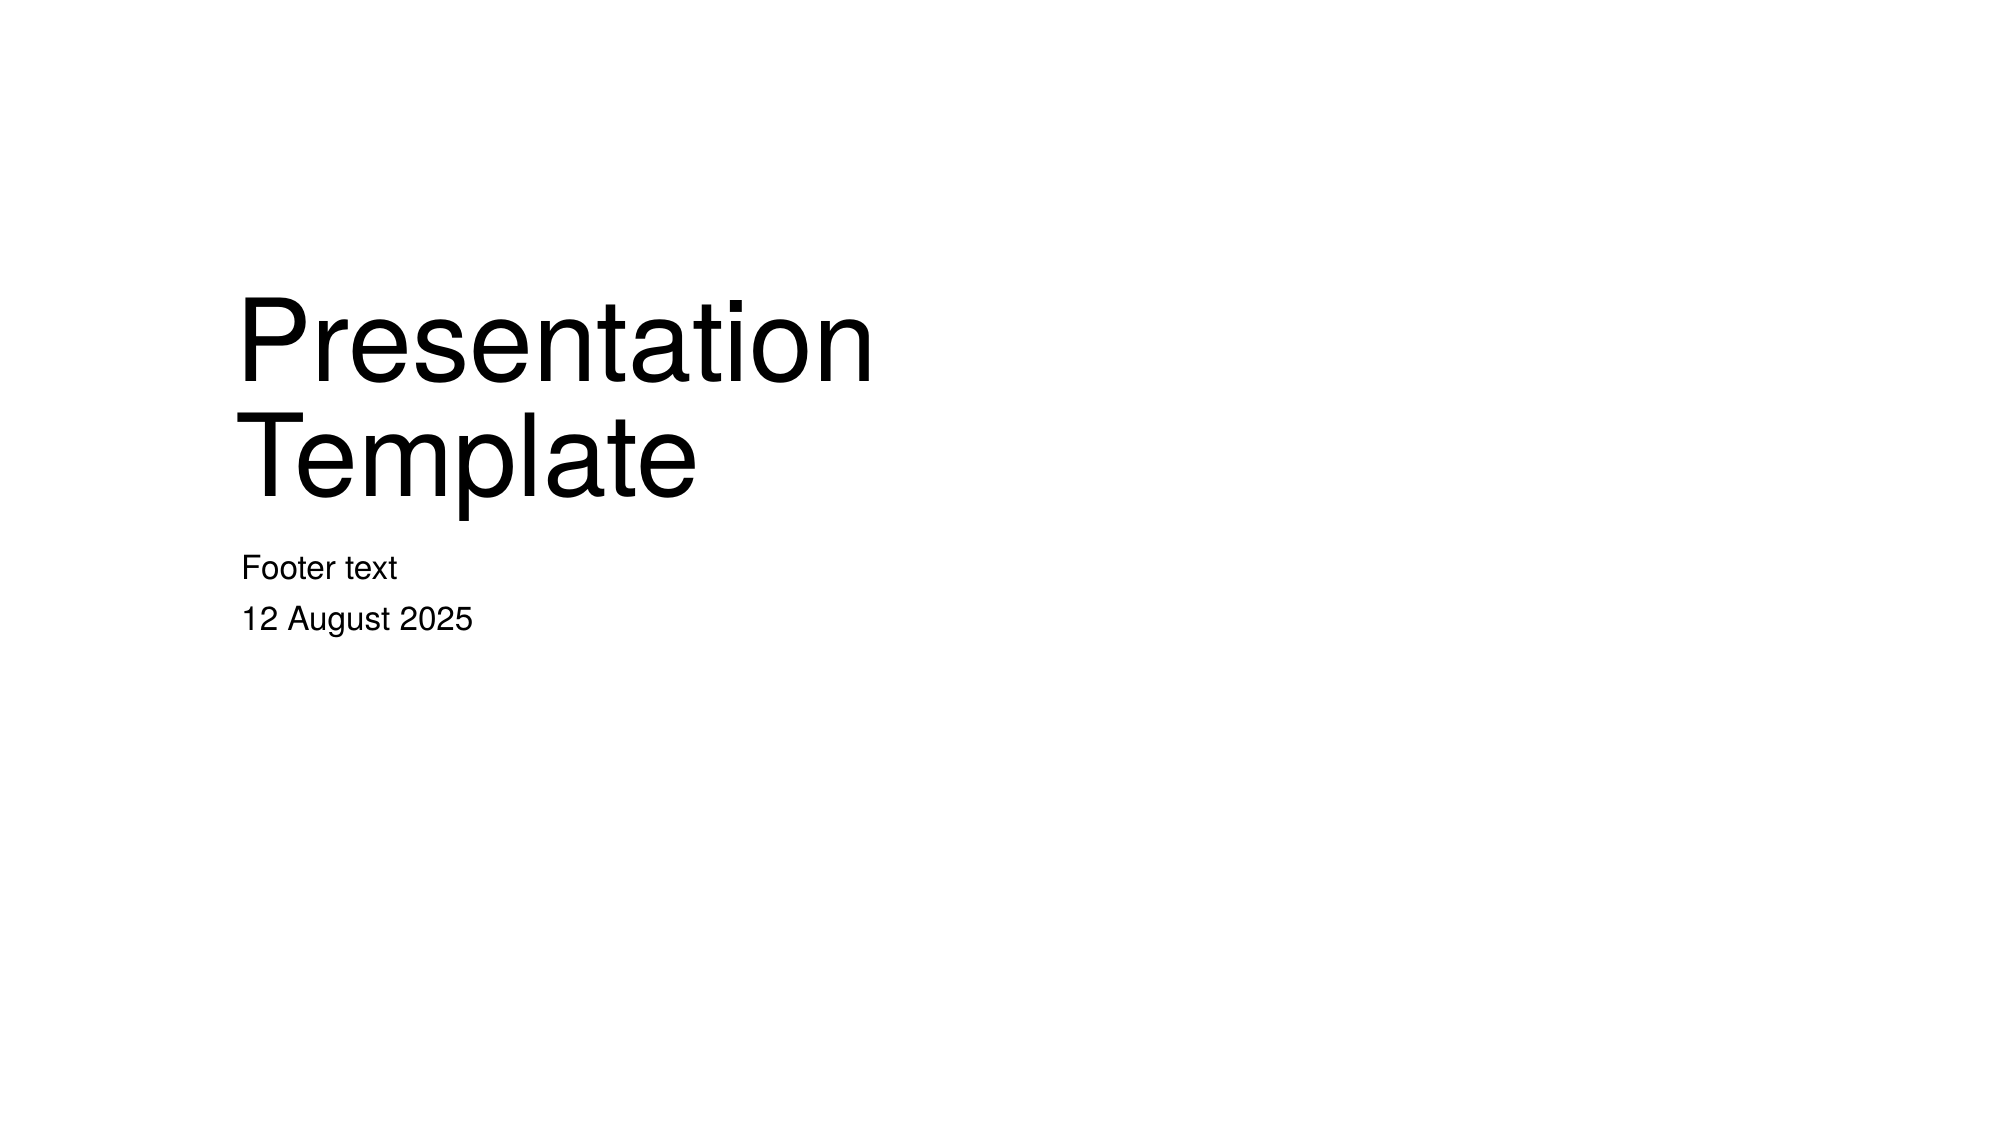

# Presentation Template
Footer text
12 August 2025